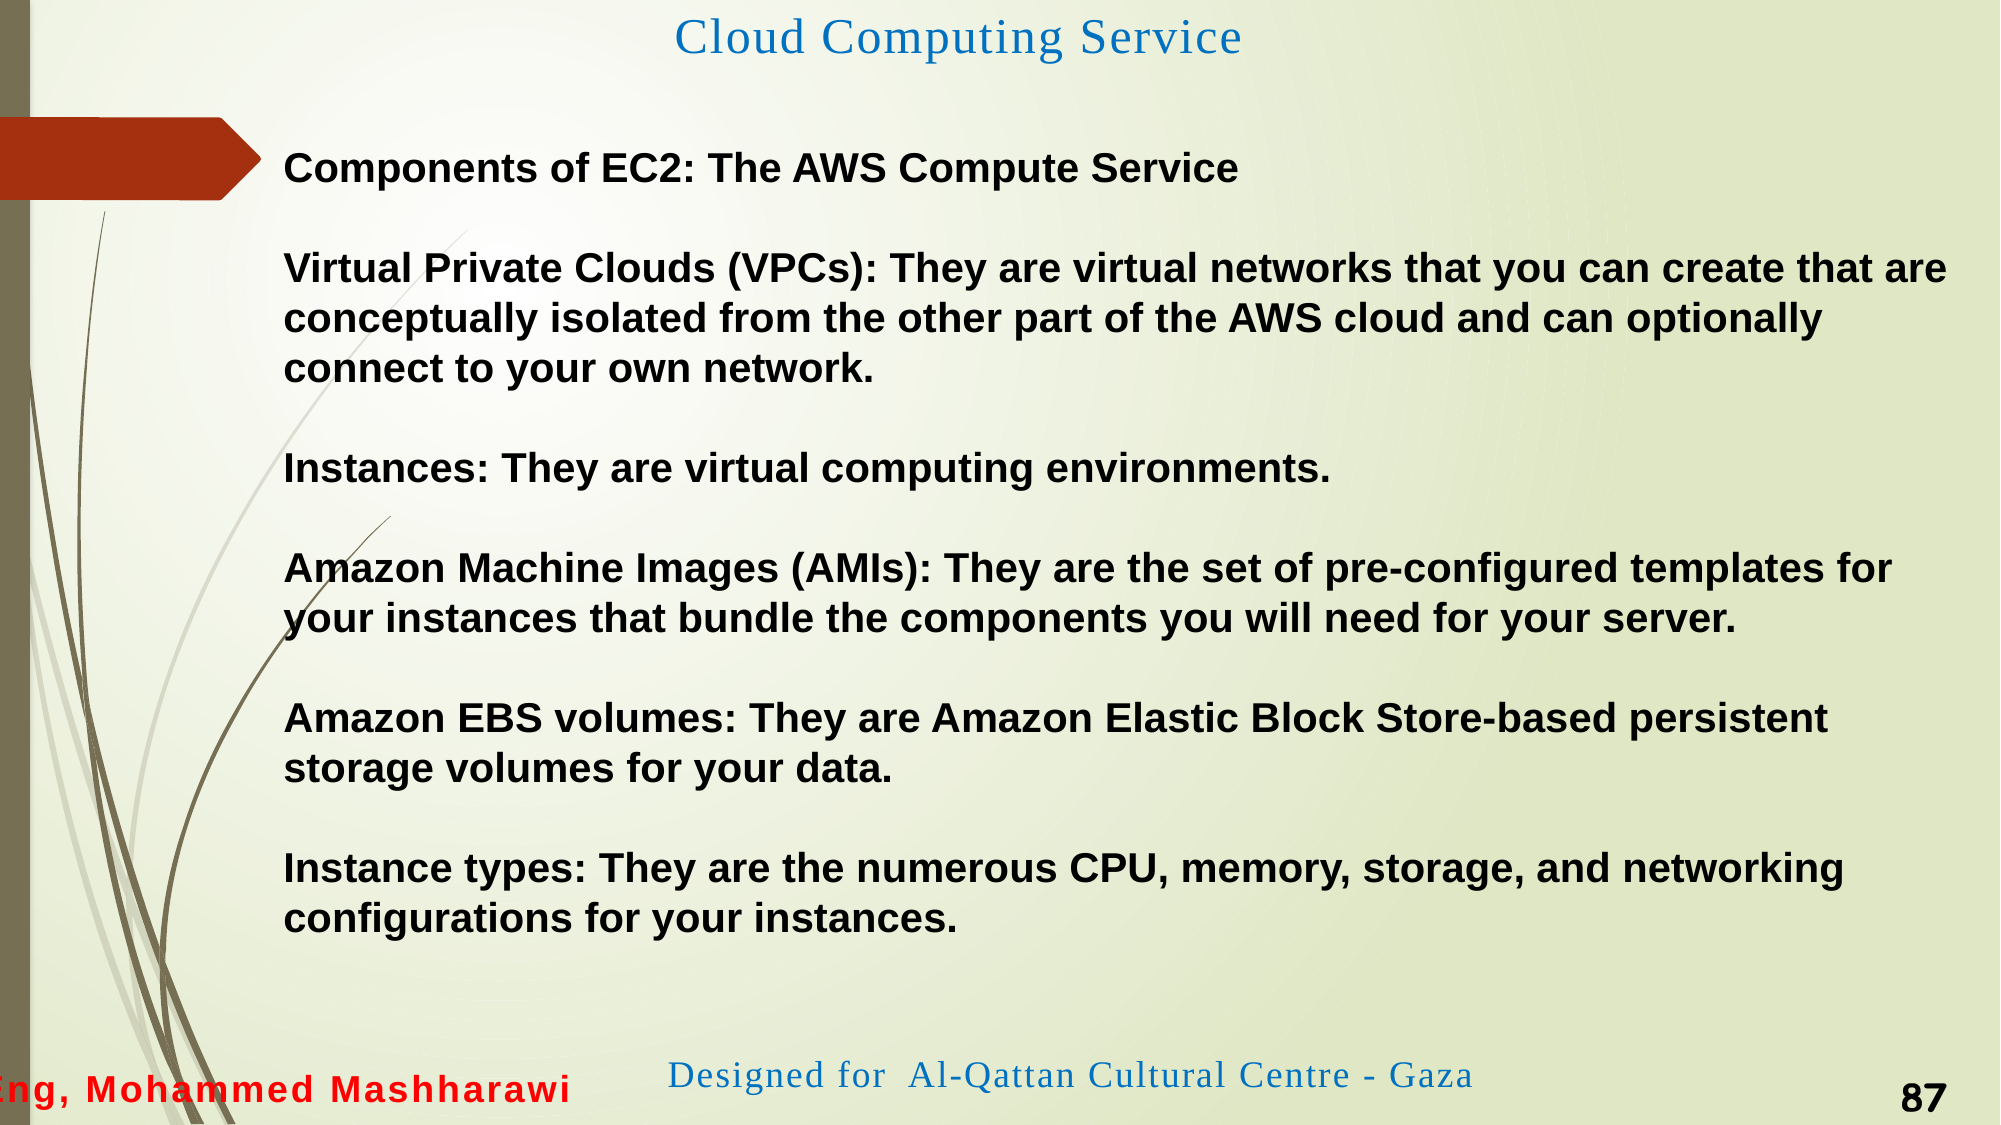

Components of EC2: The AWS Compute Service

Virtual Private Clouds (VPCs): They are virtual networks that you can create that are conceptually isolated from the other part of the AWS cloud and can optionally connect to your own network.

Instances: They are virtual computing environments.

Amazon Machine Images (AMIs): They are the set of pre-configured templates for your instances that bundle the components you will need for your server.

Amazon EBS volumes: They are Amazon Elastic Block Store-based persistent storage volumes for your data.

Instance types: They are the numerous CPU, memory, storage, and networking configurations for your instances.